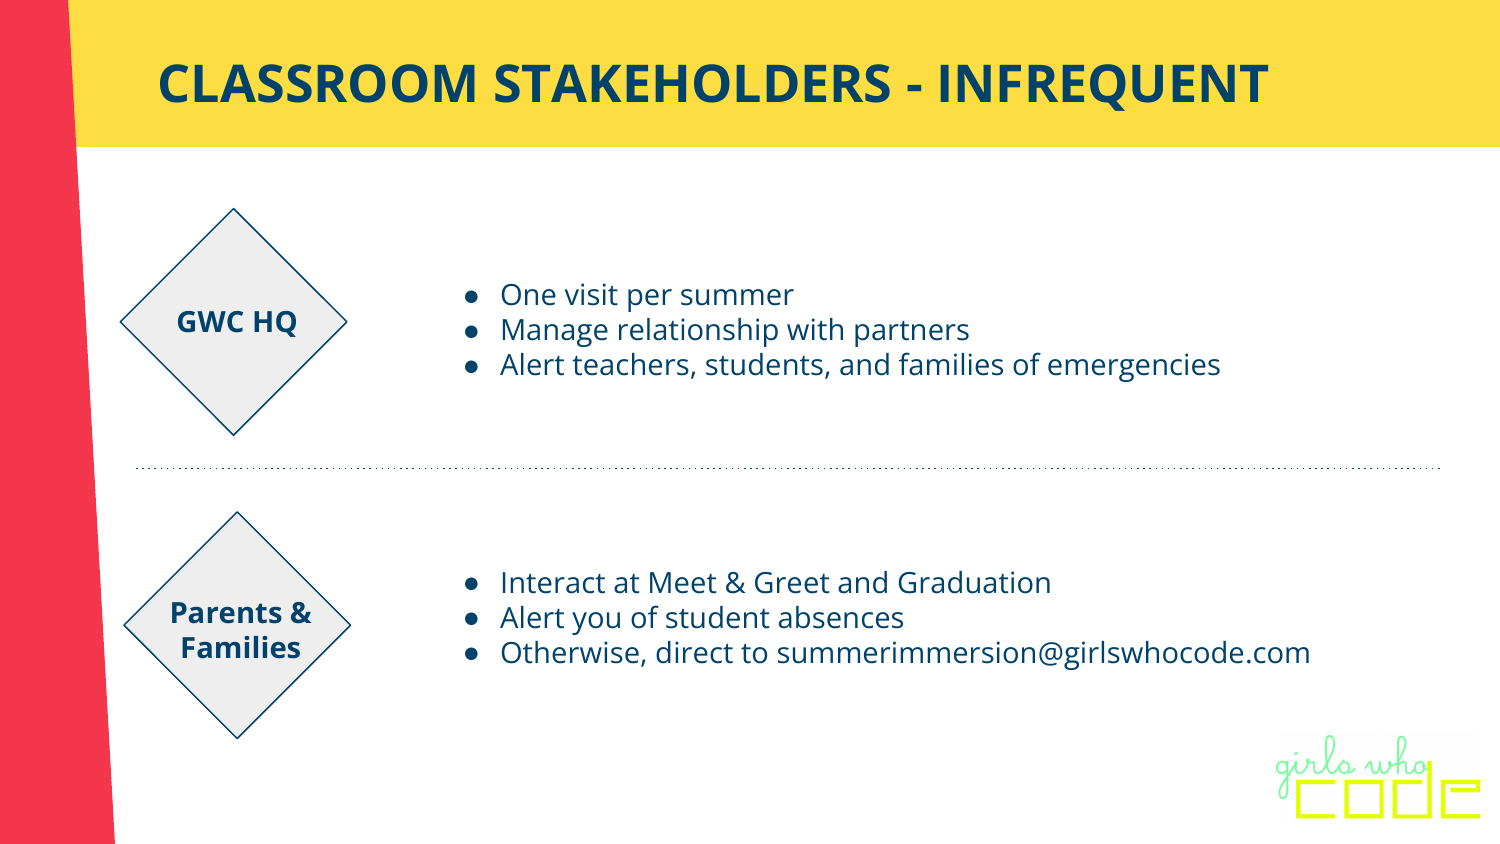

# CLASSROOM STAKEHOLDERS - INFREQUENT

One visit per summer
Manage relationship with partners
Alert teachers, students, and families of emergencies
GWC HQ
Interact at Meet & Greet and Graduation
Alert you of student absences
Otherwise, direct to summerimmersion@girlswhocode.com

Parents &
Families